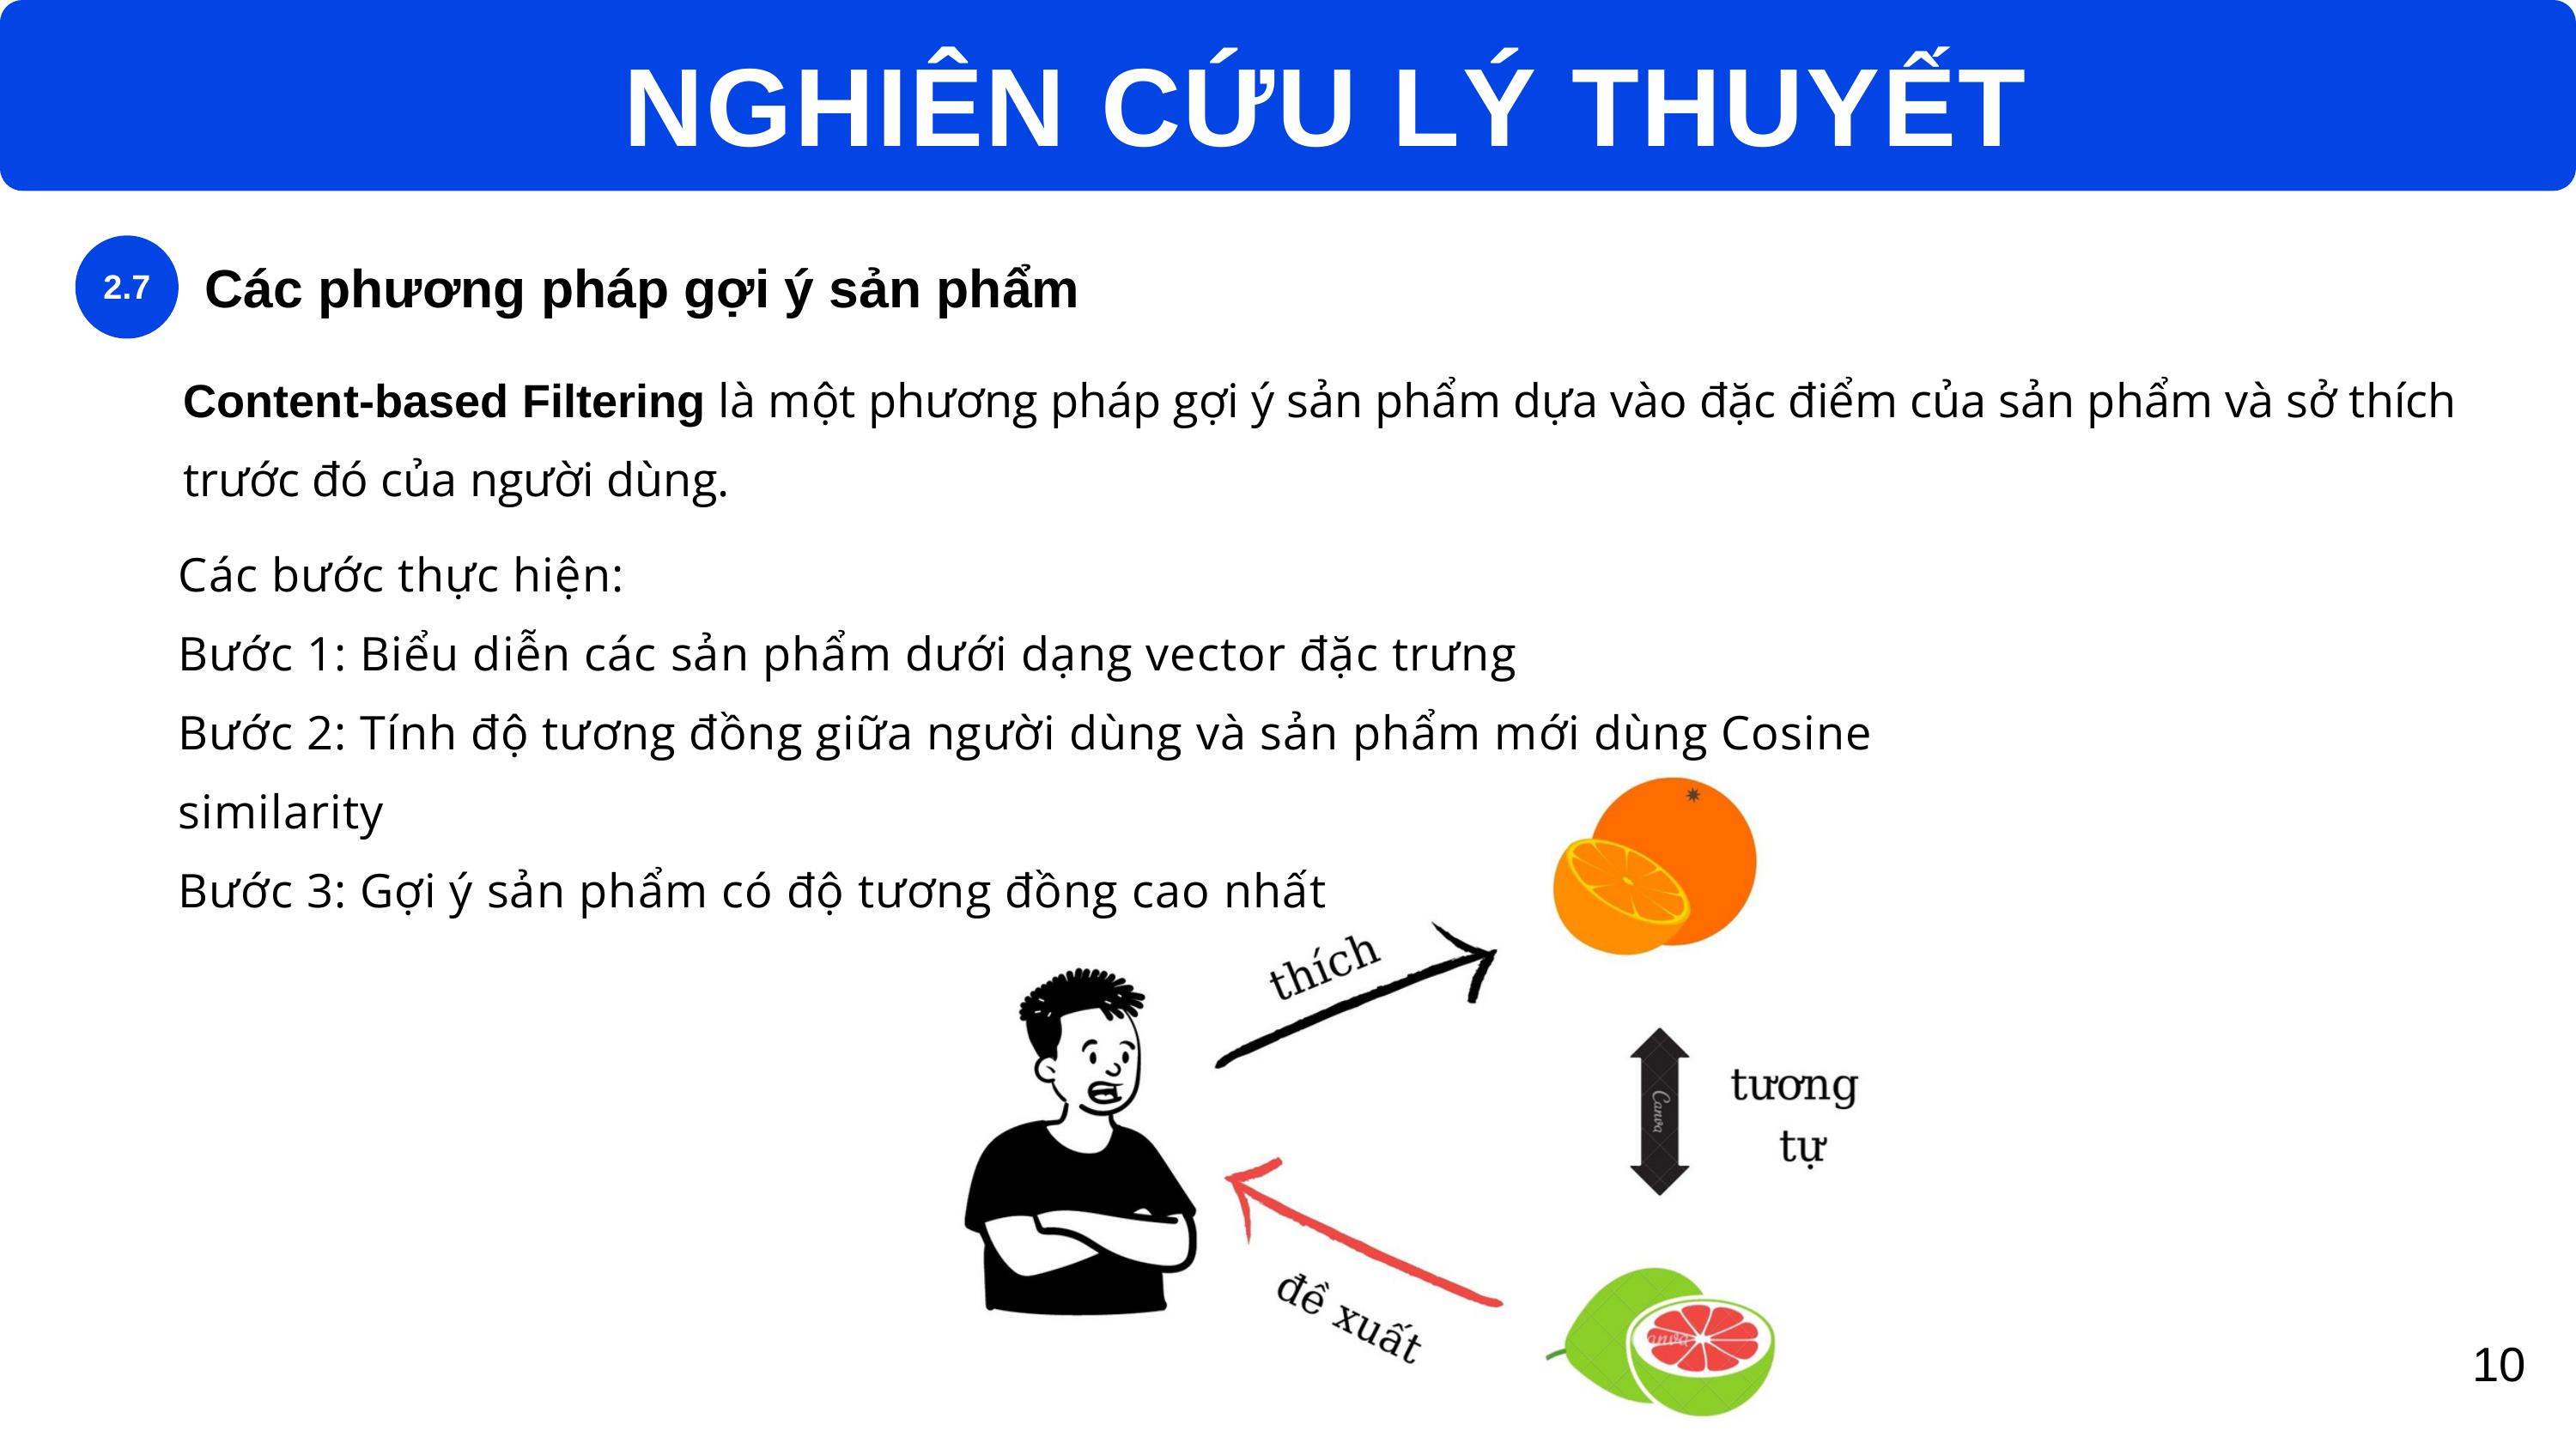

NGHIÊN CỨU LÝ THUYẾT

2.7
Các phương pháp gợi ý sản phẩm

Content-based Filtering là một phương pháp gợi ý sản phẩm dựa vào đặc điểm của sản phẩm và sở thích trước đó của người dùng.
Các bước thực hiện:
Bước 1: Biểu diễn các sản phẩm dưới dạng vector đặc trưng
Bước 2: Tính độ tương đồng giữa người dùng và sản phẩm mới dùng Cosine similarity
Bước 3: Gợi ý sản phẩm có độ tương đồng cao nhất

10